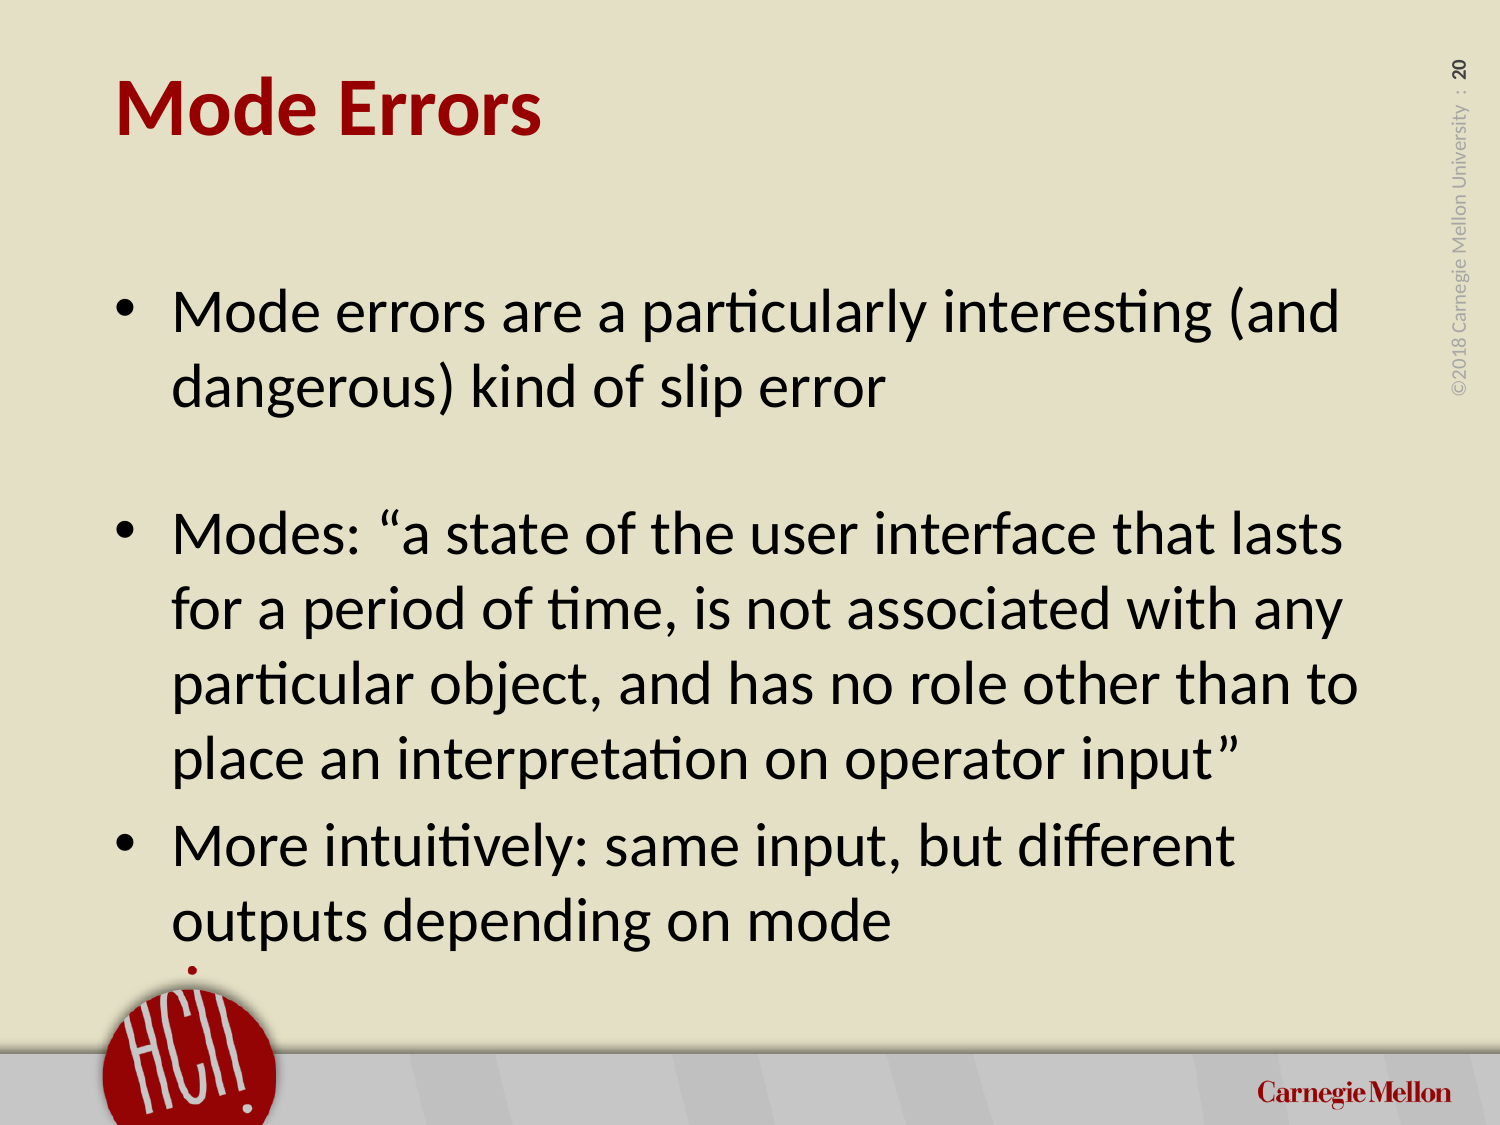

# Mode Errors
Mode errors are a particularly interesting (and dangerous) kind of slip error

Modes: “a state of the user interface that lasts for a period of time, is not associated with any particular object, and has no role other than to place an interpretation on operator input”
More intuitively: same input, but different outputs depending on mode